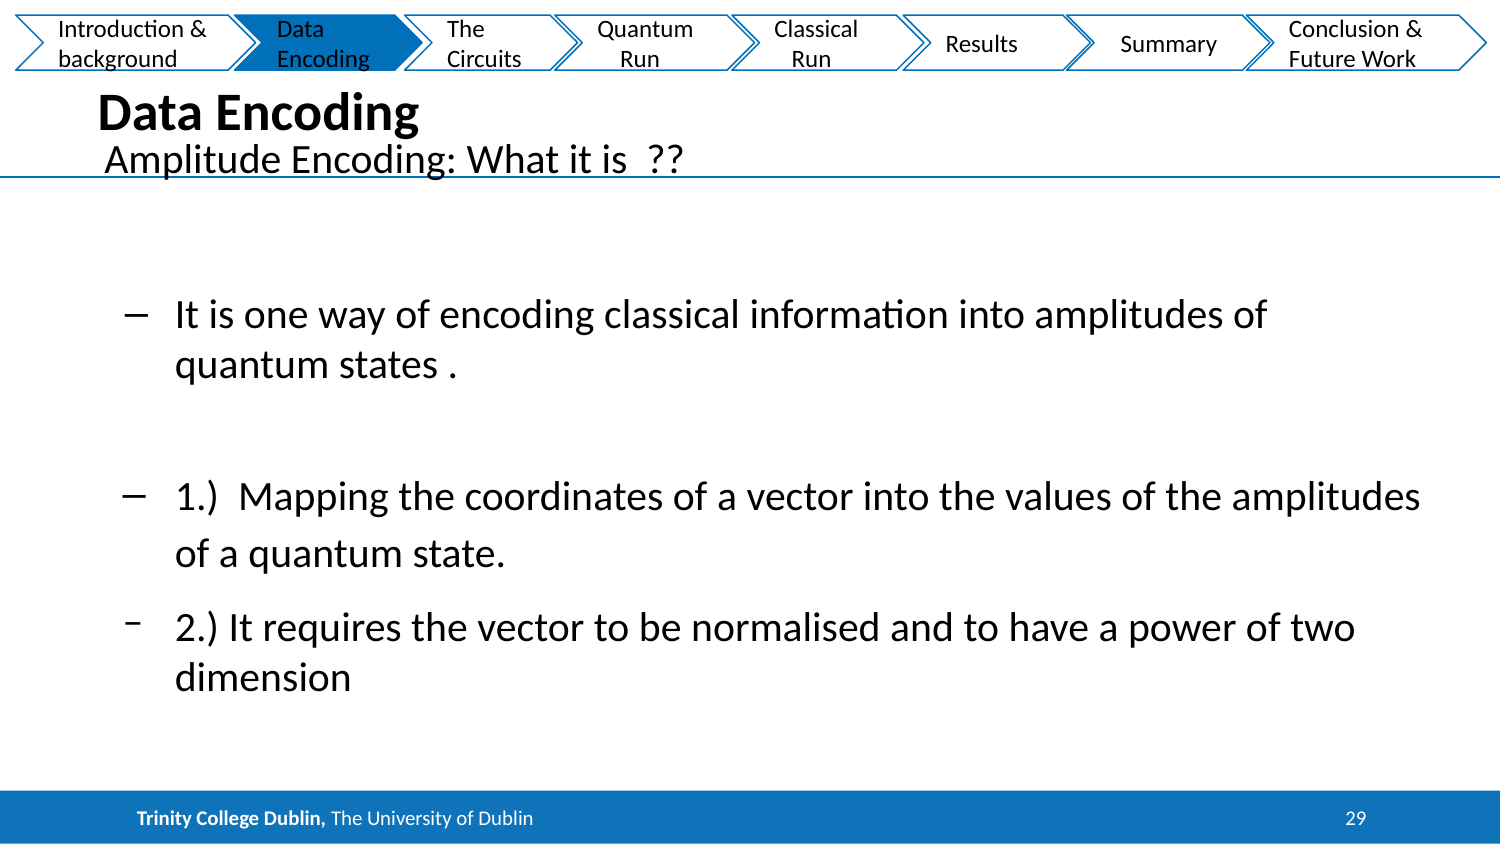

Introduction & background
Data
Encoding
The
Circuits
Quantum
    Run
Classical
   Run
Results
  Summary
Conclusion &
Future Work
# Data Encoding
Amplitude Encoding: What it is  ??

It is one way of encoding classical information into amplitudes of quantum states .

1.)  Mapping the coordinates of a vector into the values of the amplitudes of a quantum state.
2.) It requires the vector to be normalised and to have a power of two dimension